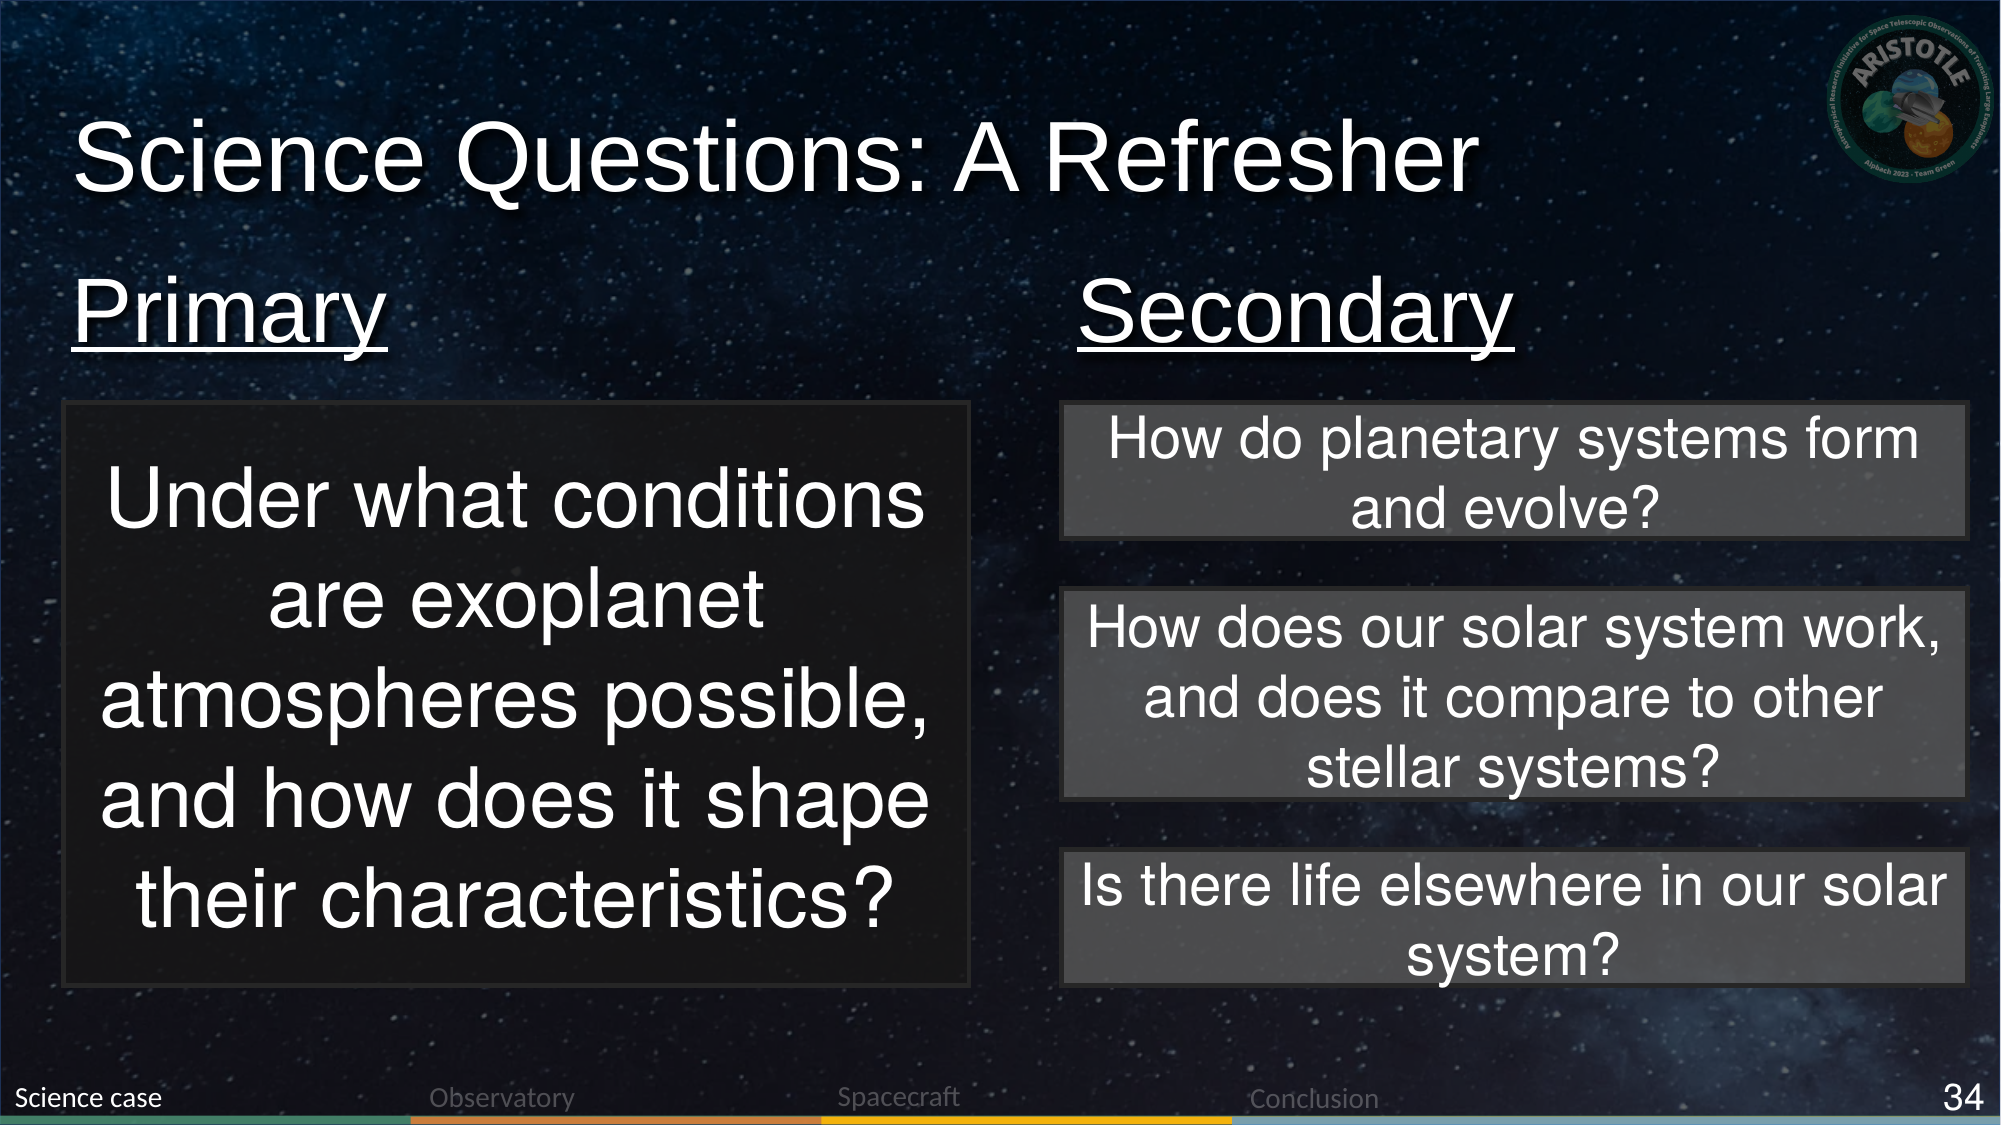

Science Questions: A Refresher
Secondary
Primary
Under what conditions are exoplanet atmospheres possible, and how does it shape their characteristics?
How do planetary systems form and evolve?
How does our solar system work, and does it compare to other stellar systems?
Is there life elsewhere in our solar system?
34